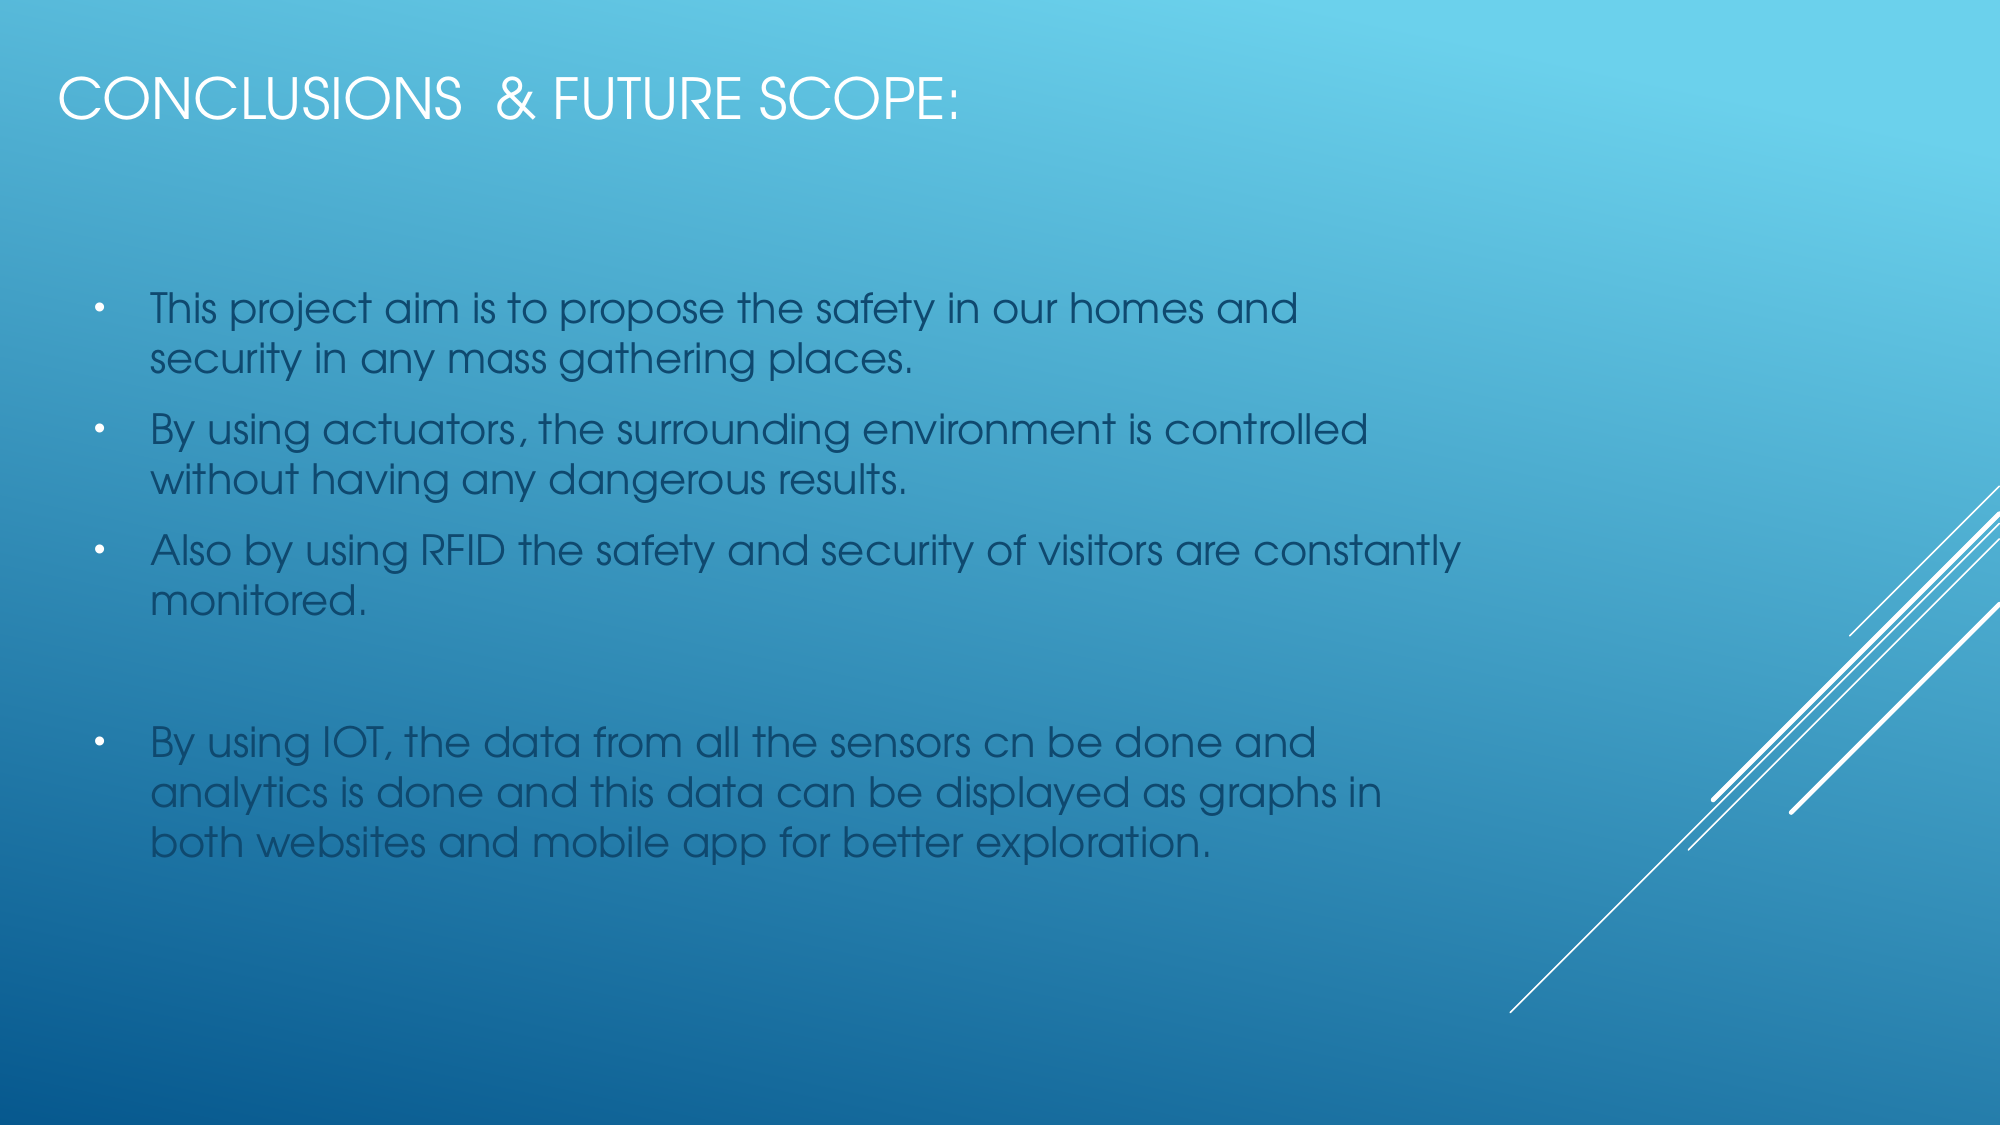

# CONCLUSIONS  & future scope:
This project aim is to propose the safety in our homes and security in any mass gathering places.
By using actuators, the surrounding environment is controlled without having any dangerous results.
Also by using RFID the safety and security of visitors are constantly monitored.

By using IOT, the data from all the sensors cn be done and analytics is done and this data can be displayed as graphs in both websites and mobile app for better exploration.